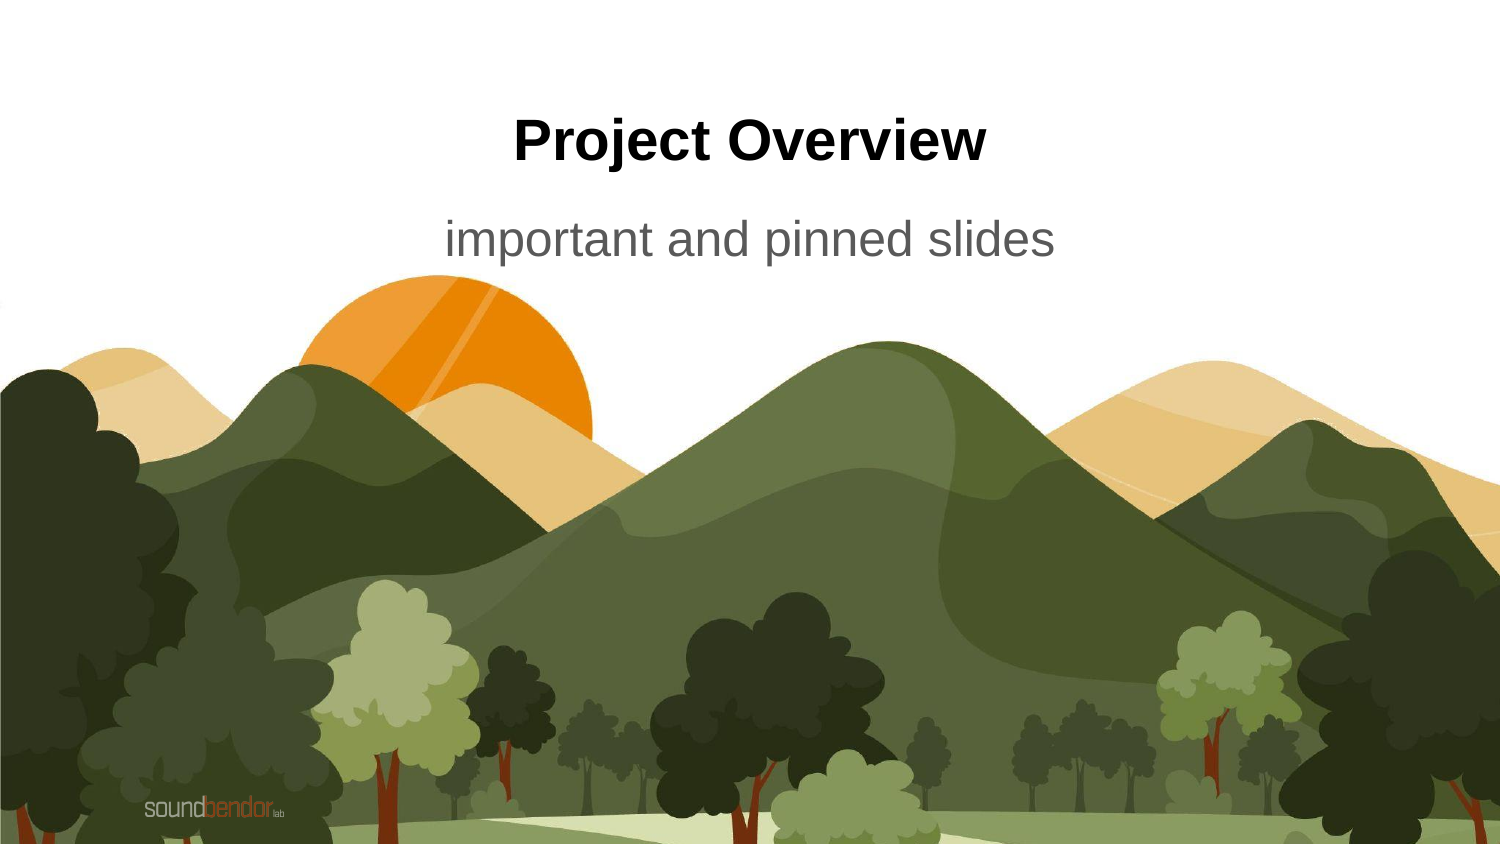

# Project Overview
important and pinned slides